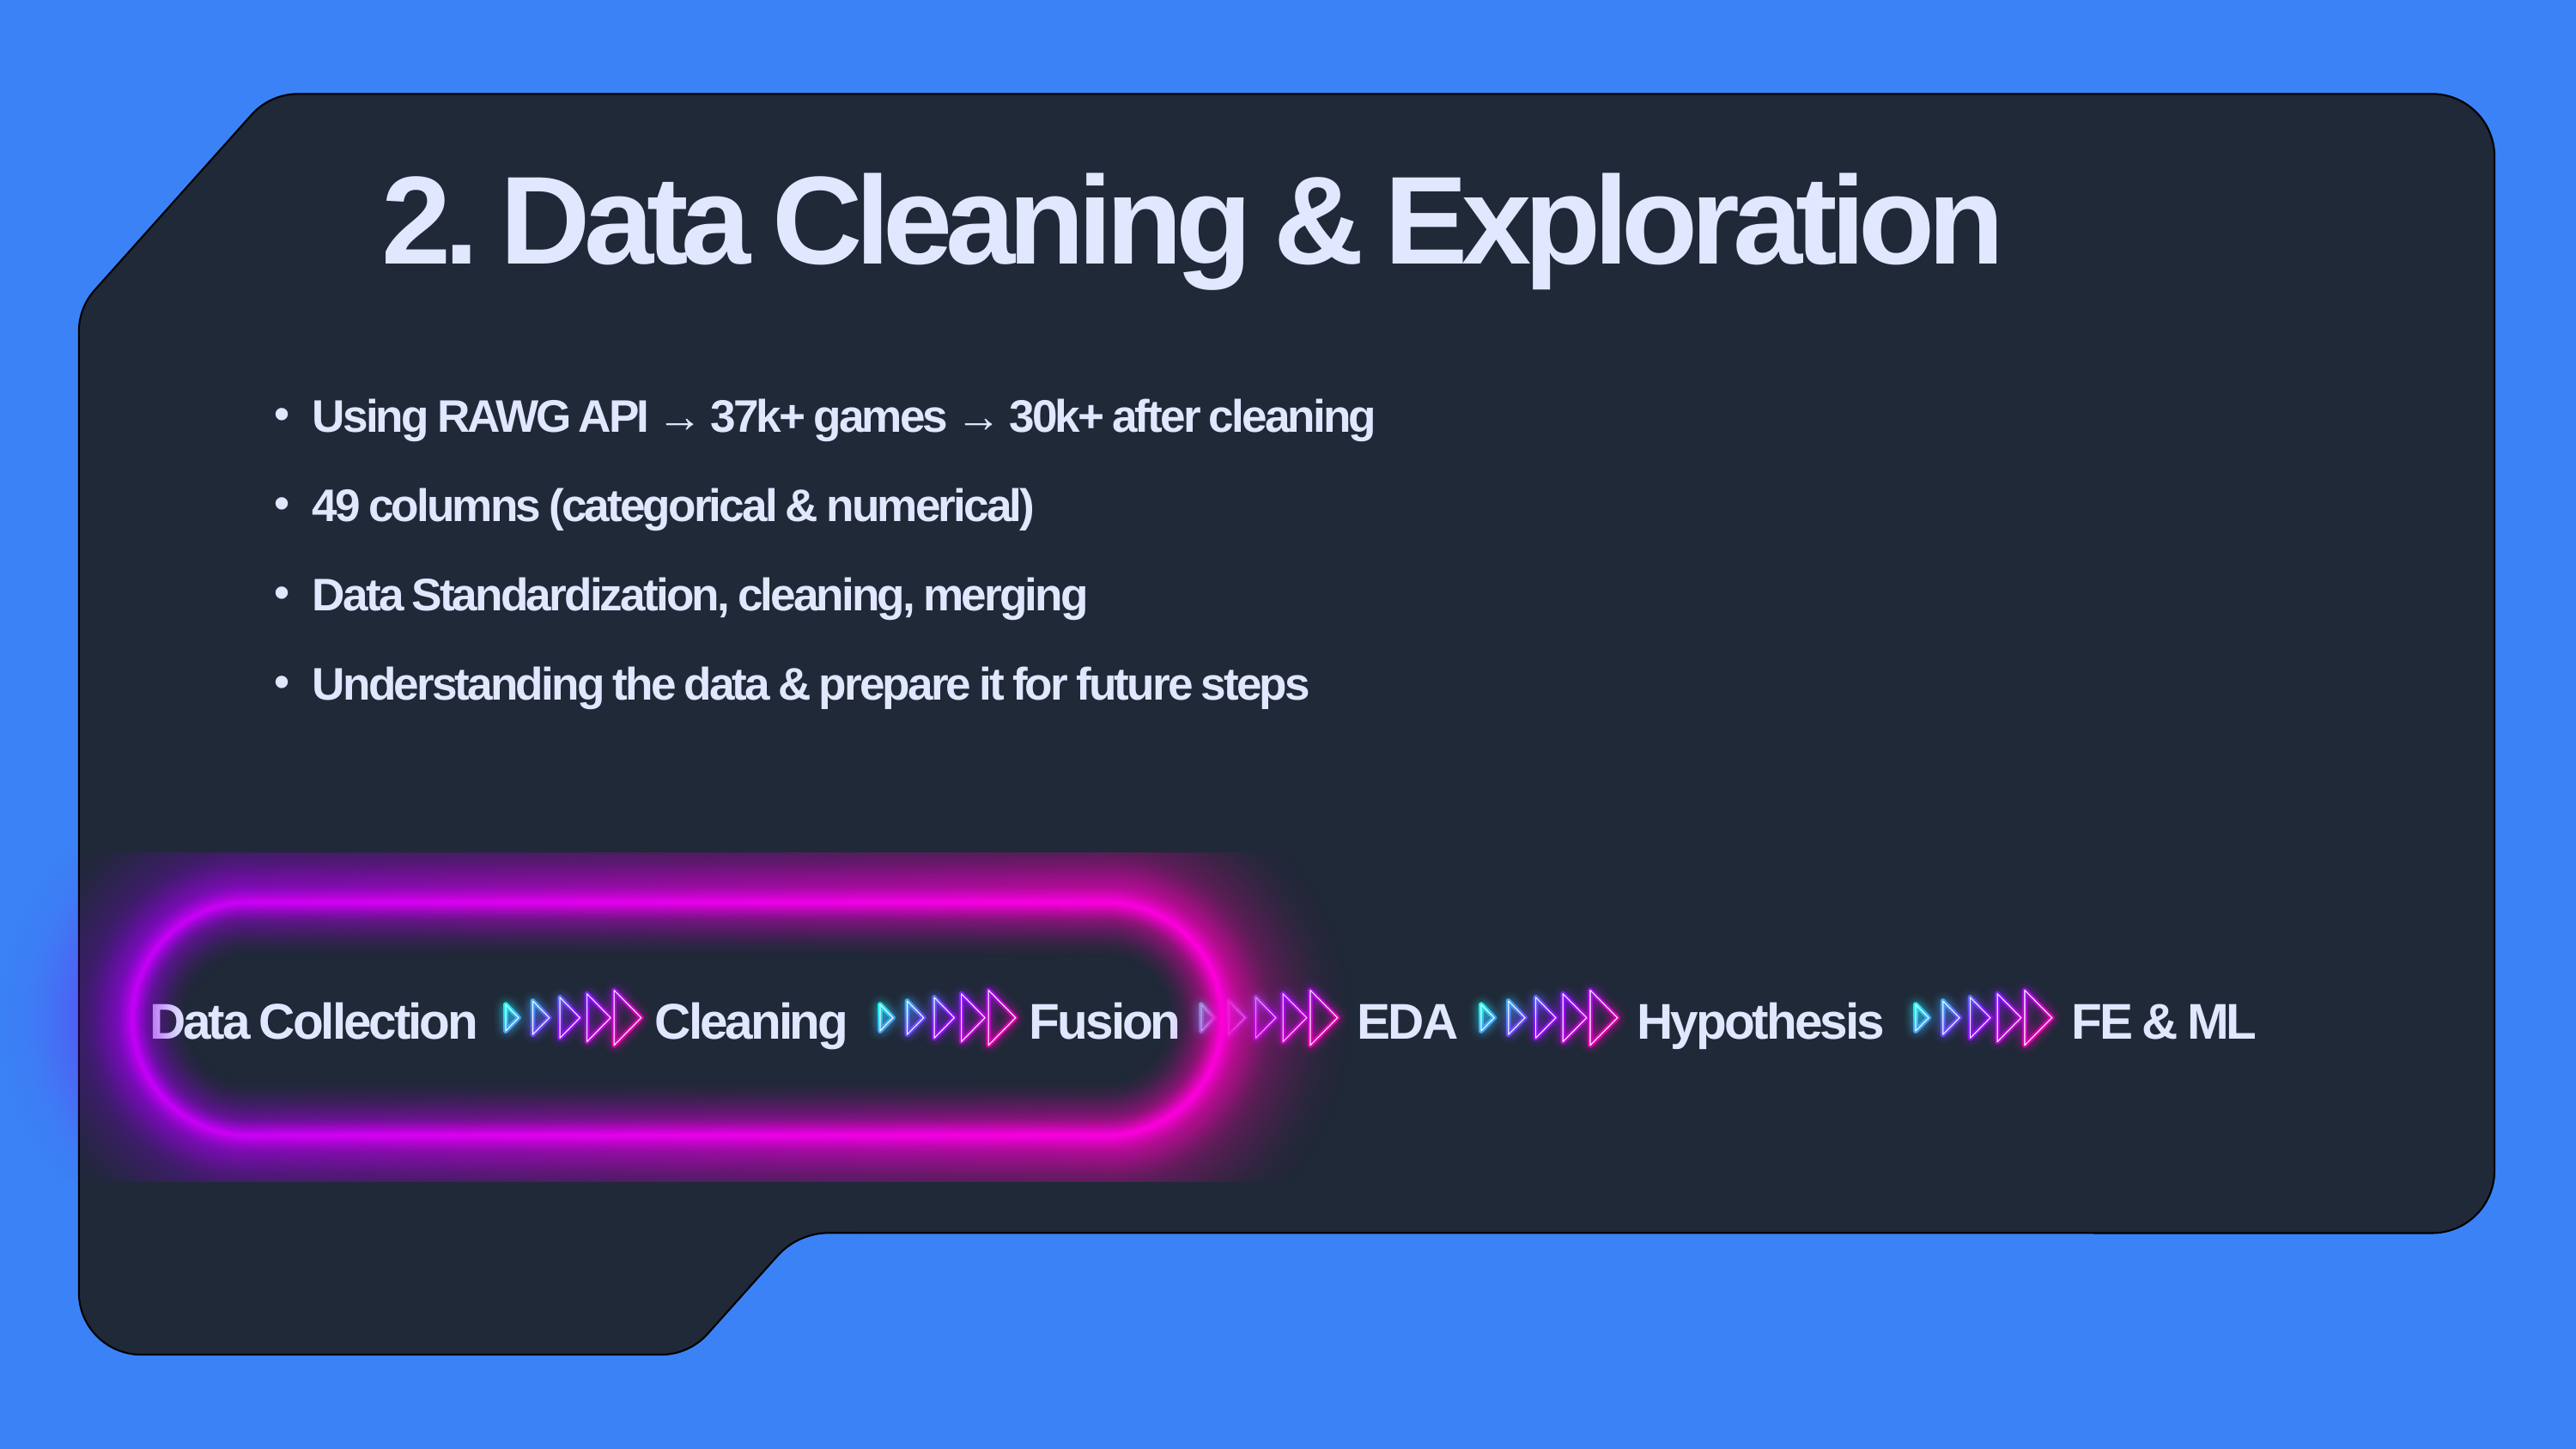

2. Data Cleaning & Exploration
Using RAWG API → 37k+ games → 30k+ after cleaning

49 columns (categorical & numerical)

Data Standardization, cleaning, merging

Understanding the data & prepare it for future steps

Data Collection
Cleaning
Fusion
EDA
Hypothesis
FE & ML